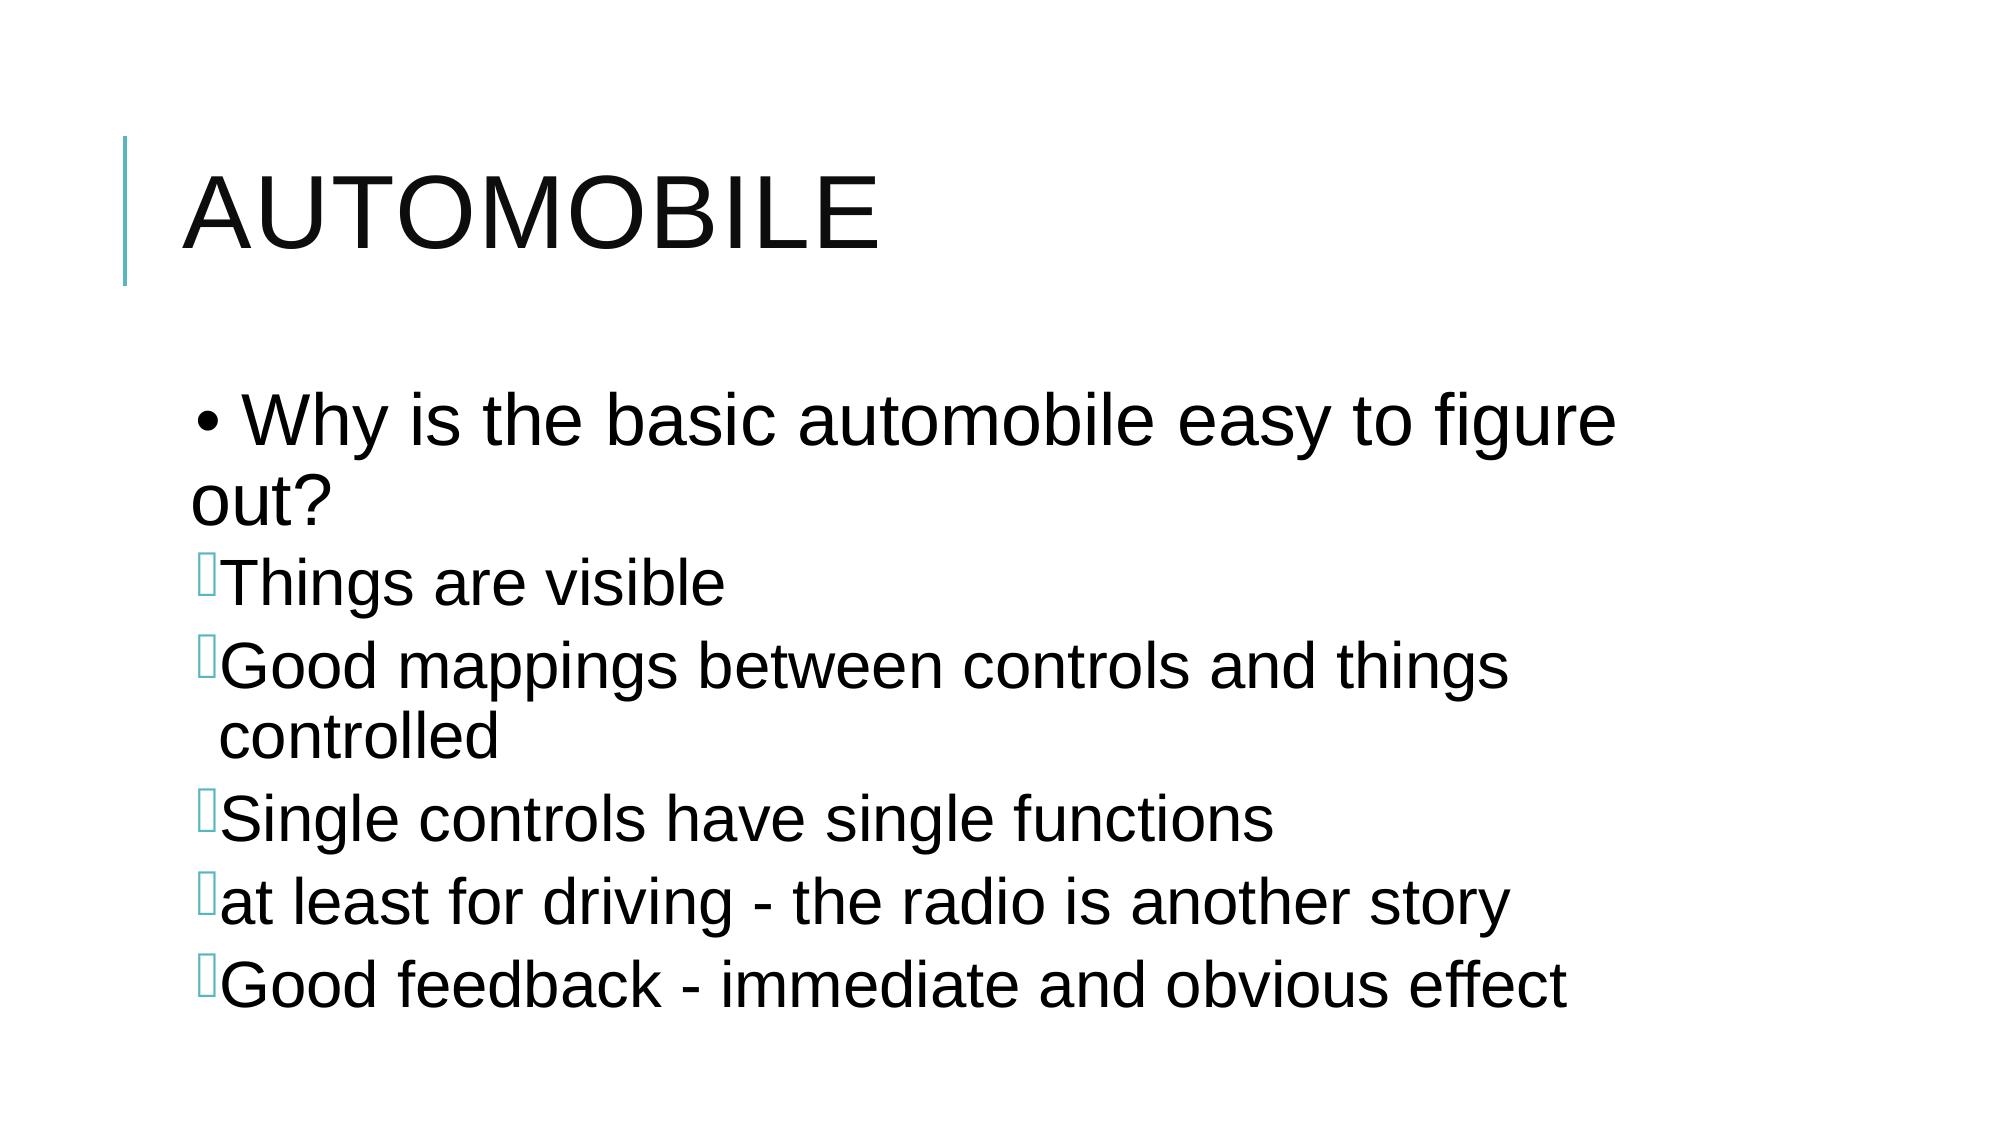

# Automobile
• Why is the basic automobile easy to figure out?
Things are visible
Good mappings between controls and things controlled
Single controls have single functions
at least for driving - the radio is another story
Good feedback - immediate and obvious effect